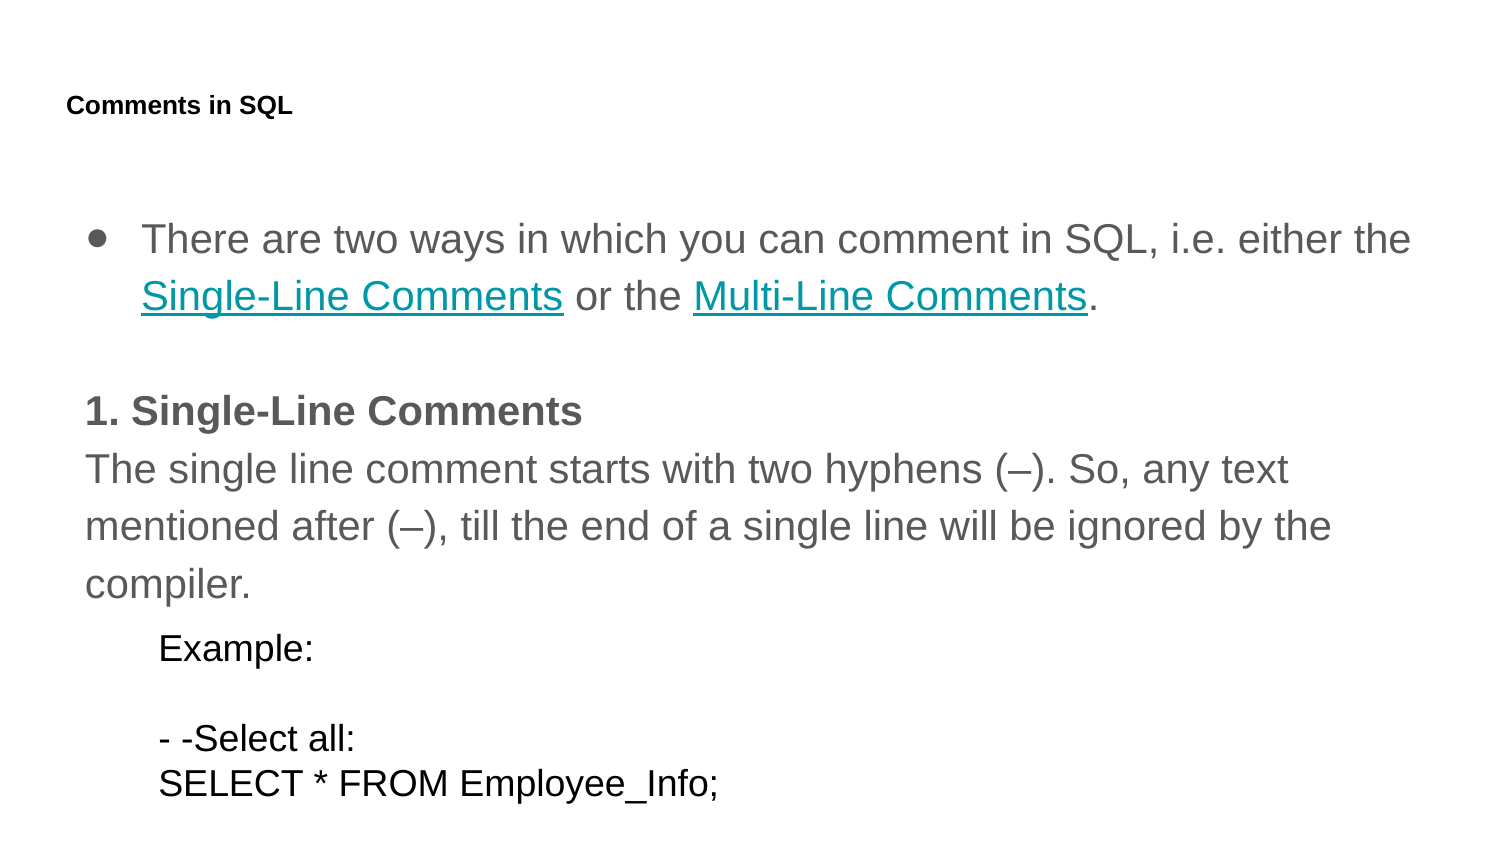

# Comments in SQL
There are two ways in which you can comment in SQL, i.e. either the Single-Line Comments or the Multi-Line Comments.

1. Single-Line Comments
The single line comment starts with two hyphens (–). So, any text mentioned after (–), till the end of a single line will be ignored by the compiler.

Example:

- -Select all:
SELECT * FROM Employee_Info;